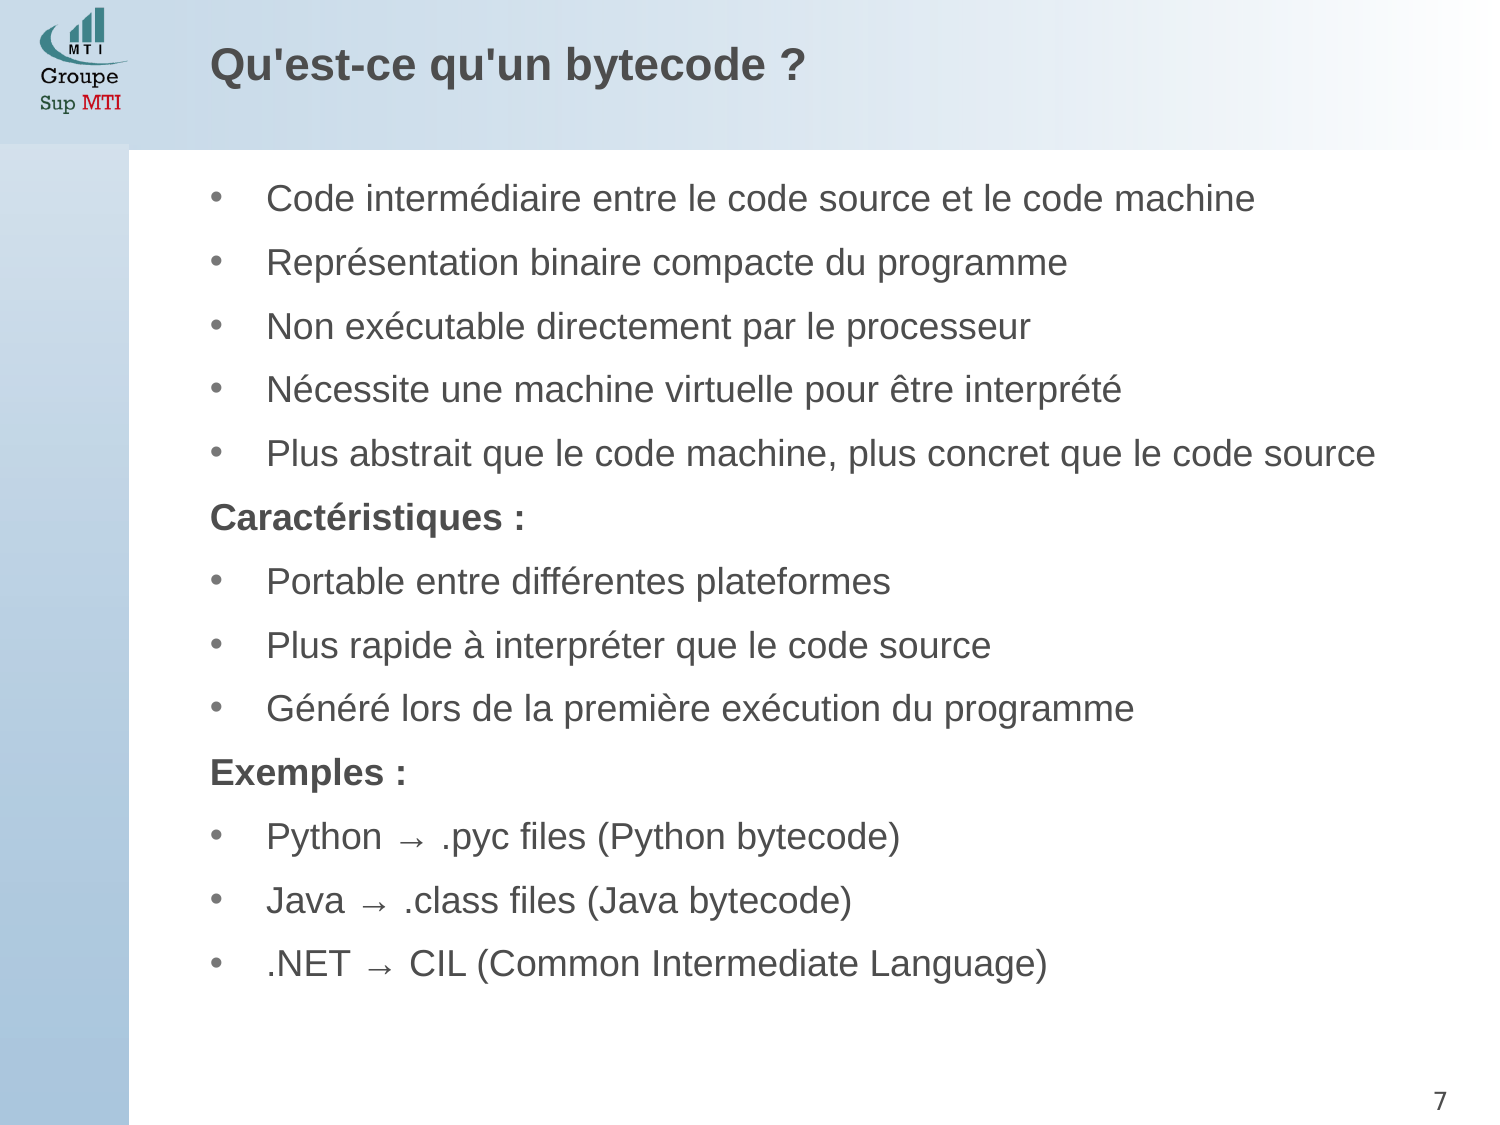

Qu'est-ce qu'un bytecode ?

Code intermédiaire entre le code source et le code machine
Représentation binaire compacte du programme
Non exécutable directement par le processeur
Nécessite une machine virtuelle pour être interprété
Plus abstrait que le code machine, plus concret que le code source
Caractéristiques :
Portable entre différentes plateformes
Plus rapide à interpréter que le code source
Généré lors de la première exécution du programme
Exemples :
Python → .pyc files (Python bytecode)
Java → .class files (Java bytecode)
.NET → CIL (Common Intermediate Language)